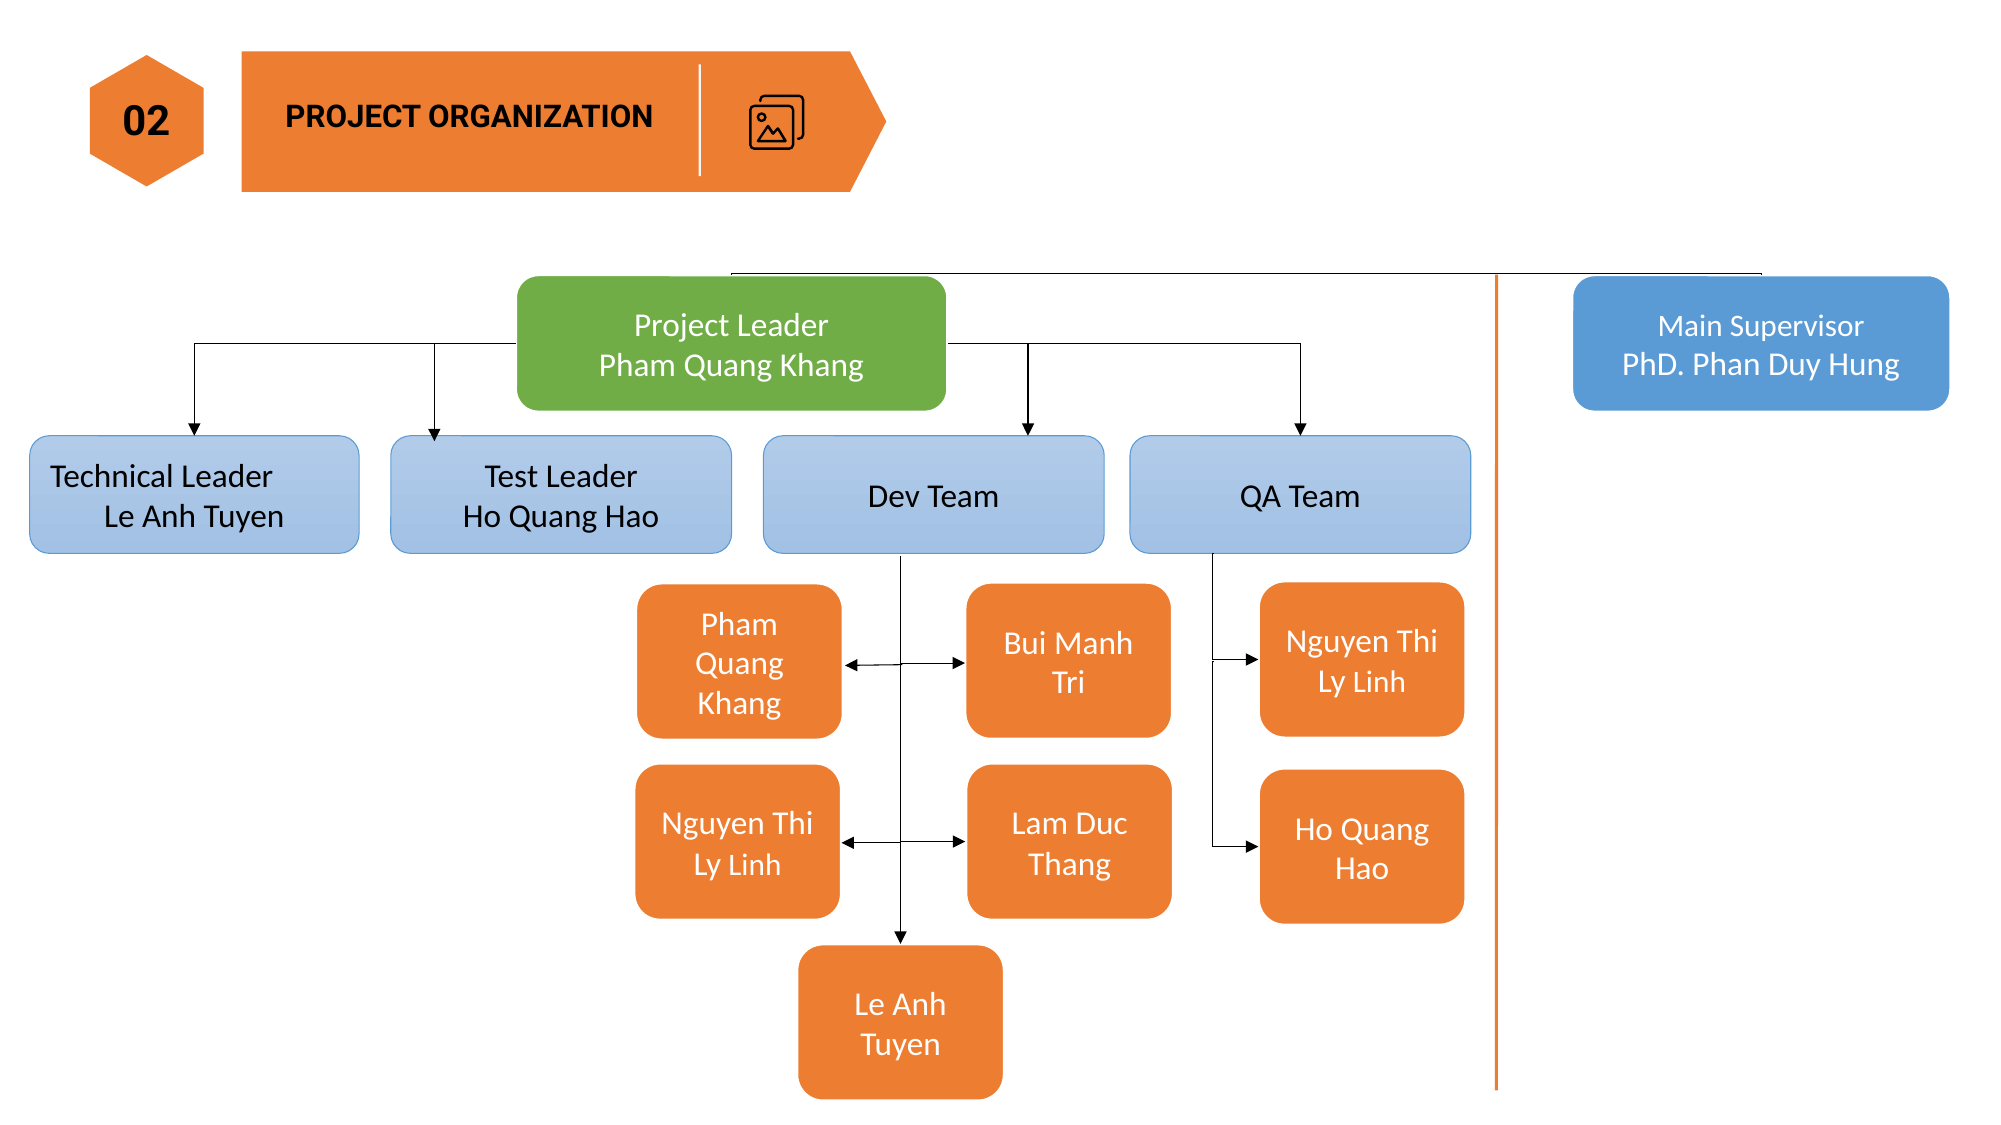

PROJECT ORGANIZATION

02
Main Supervisor
PhD. Phan Duy Hung
Project Leader
Pham Quang Khang
Technical Leader
Le Anh Tuyen
Test Leader
Ho Quang Hao
Dev Team
QA Team
Nguyen Thi Ly Linh
Bui Manh
Tri
Pham Quang
Khang
Nguyen Thi Ly Linh
Lam Duc
Thang
Ho Quang Hao
Le Anh
Tuyen